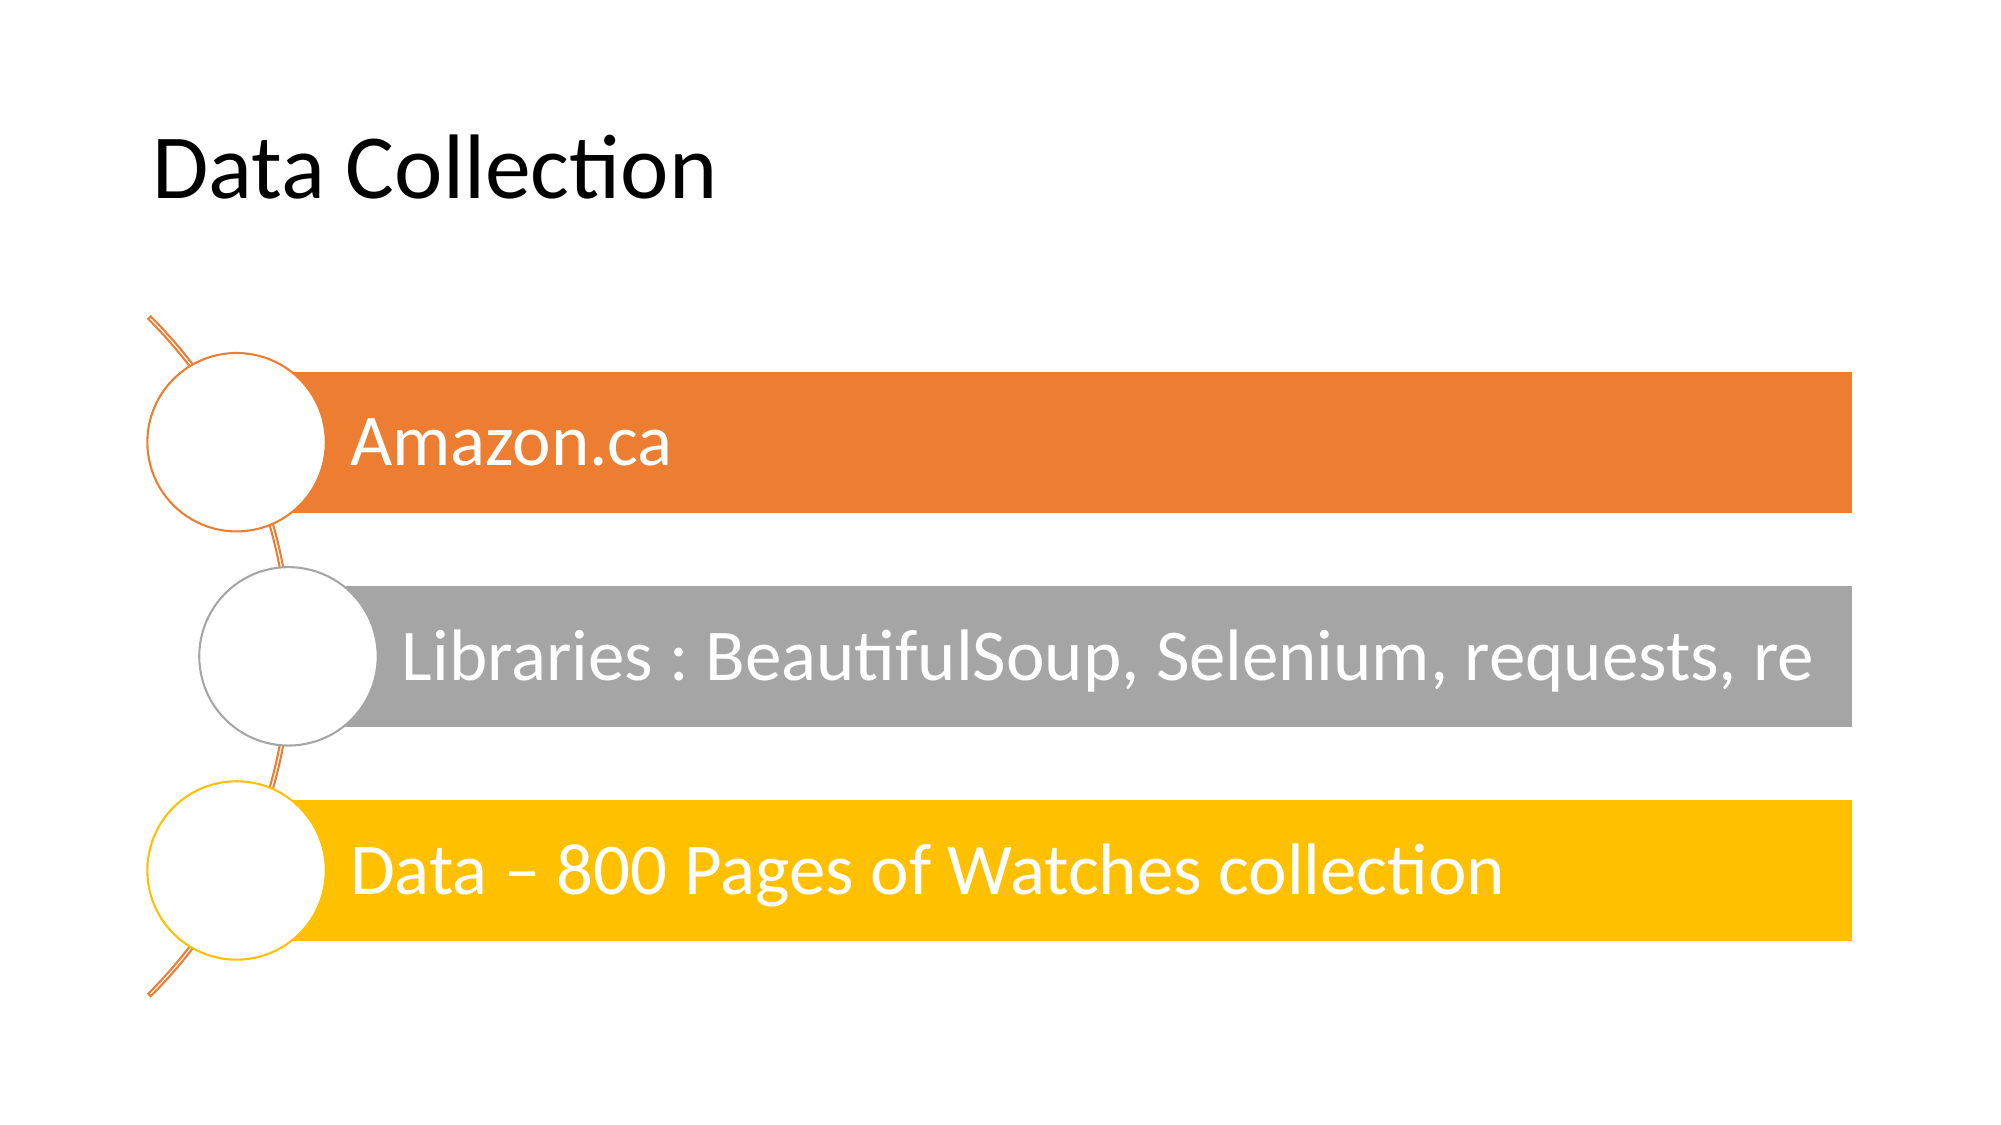

# Data Collection
Amazon.ca
Libraries : BeautifulSoup, Selenium, requests, re
Data – 800 Pages of Watches collection